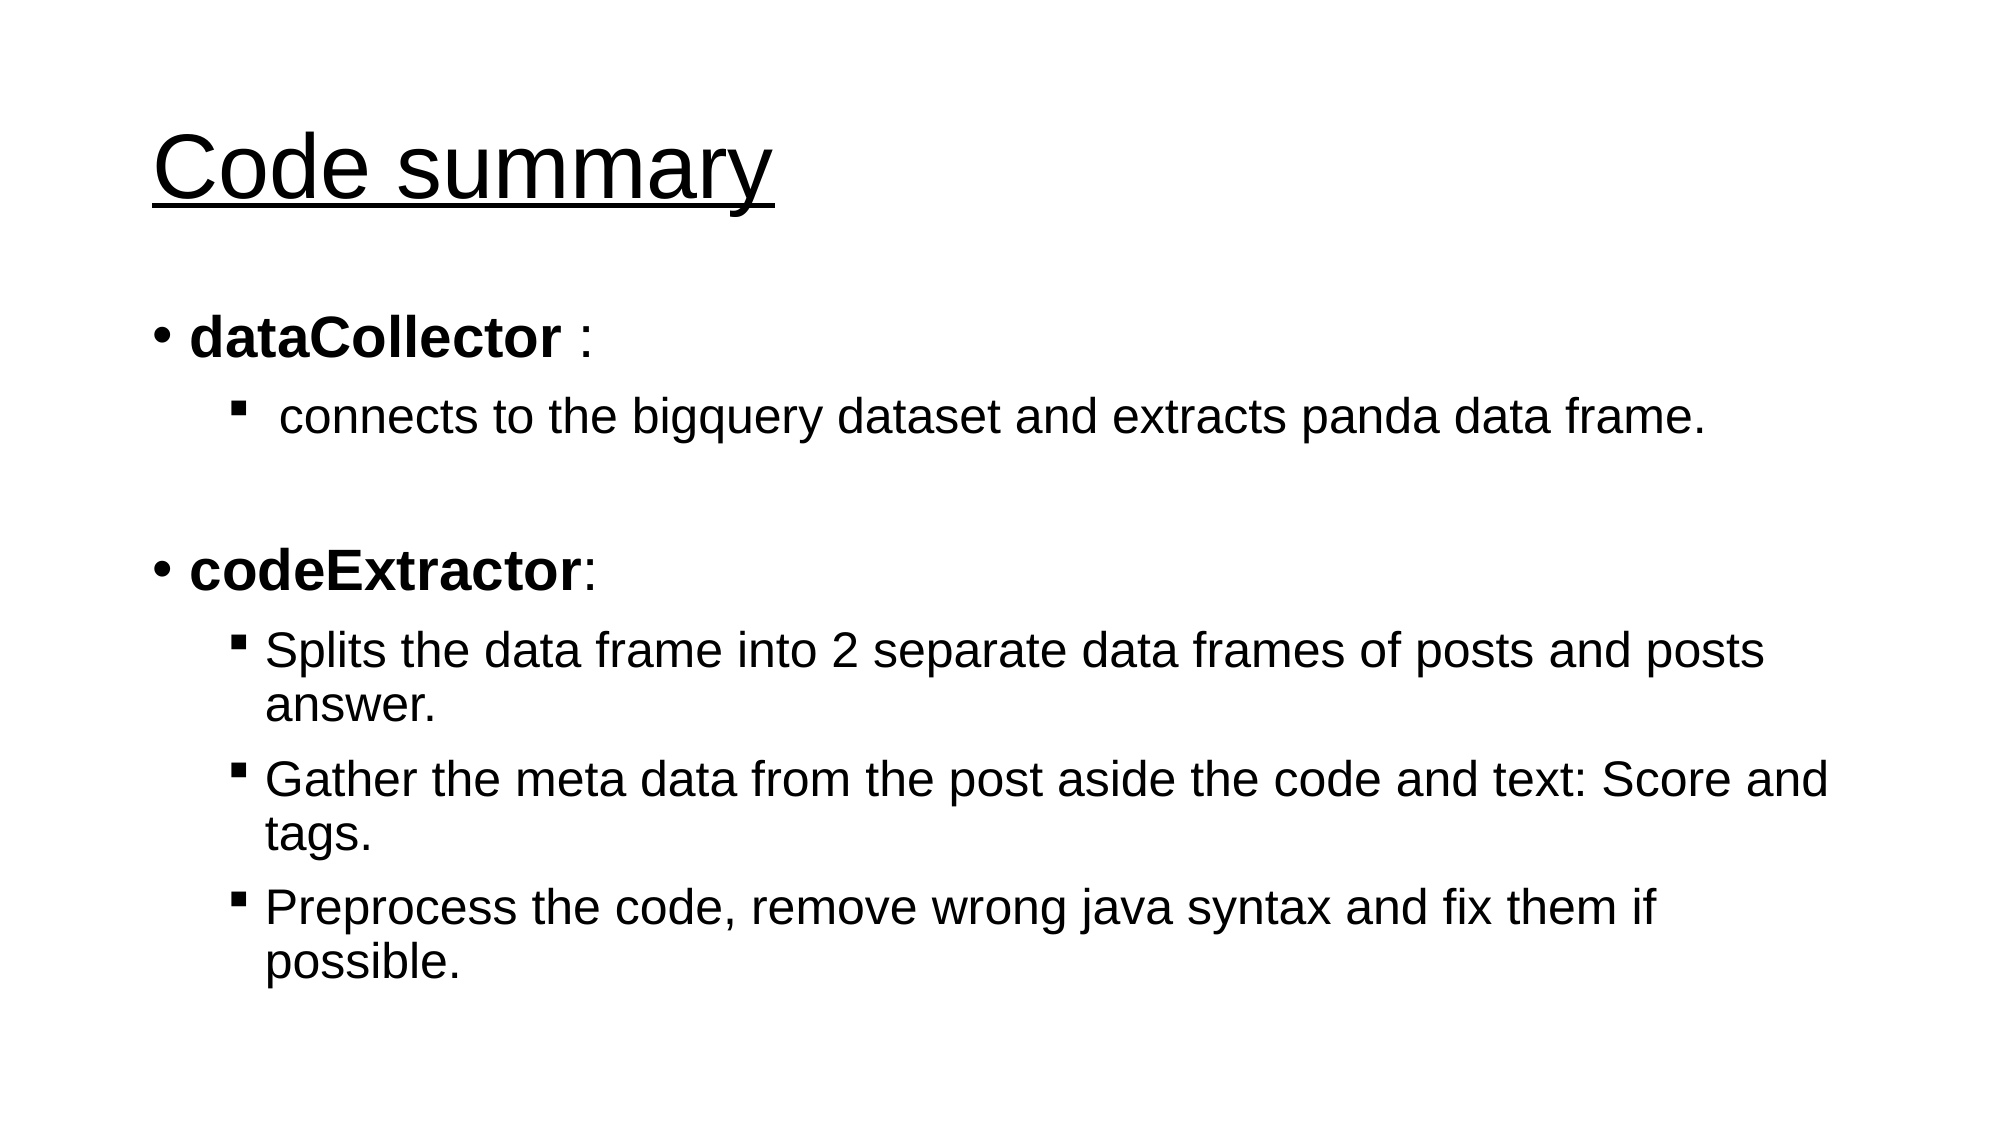

# Code summary
dataCollector :
 connects to the bigquery dataset and extracts panda data frame.

codeExtractor:
Splits the data frame into 2 separate data frames of posts and posts answer.
Gather the meta data from the post aside the code and text: Score and tags.
Preprocess the code, remove wrong java syntax and fix them if possible.